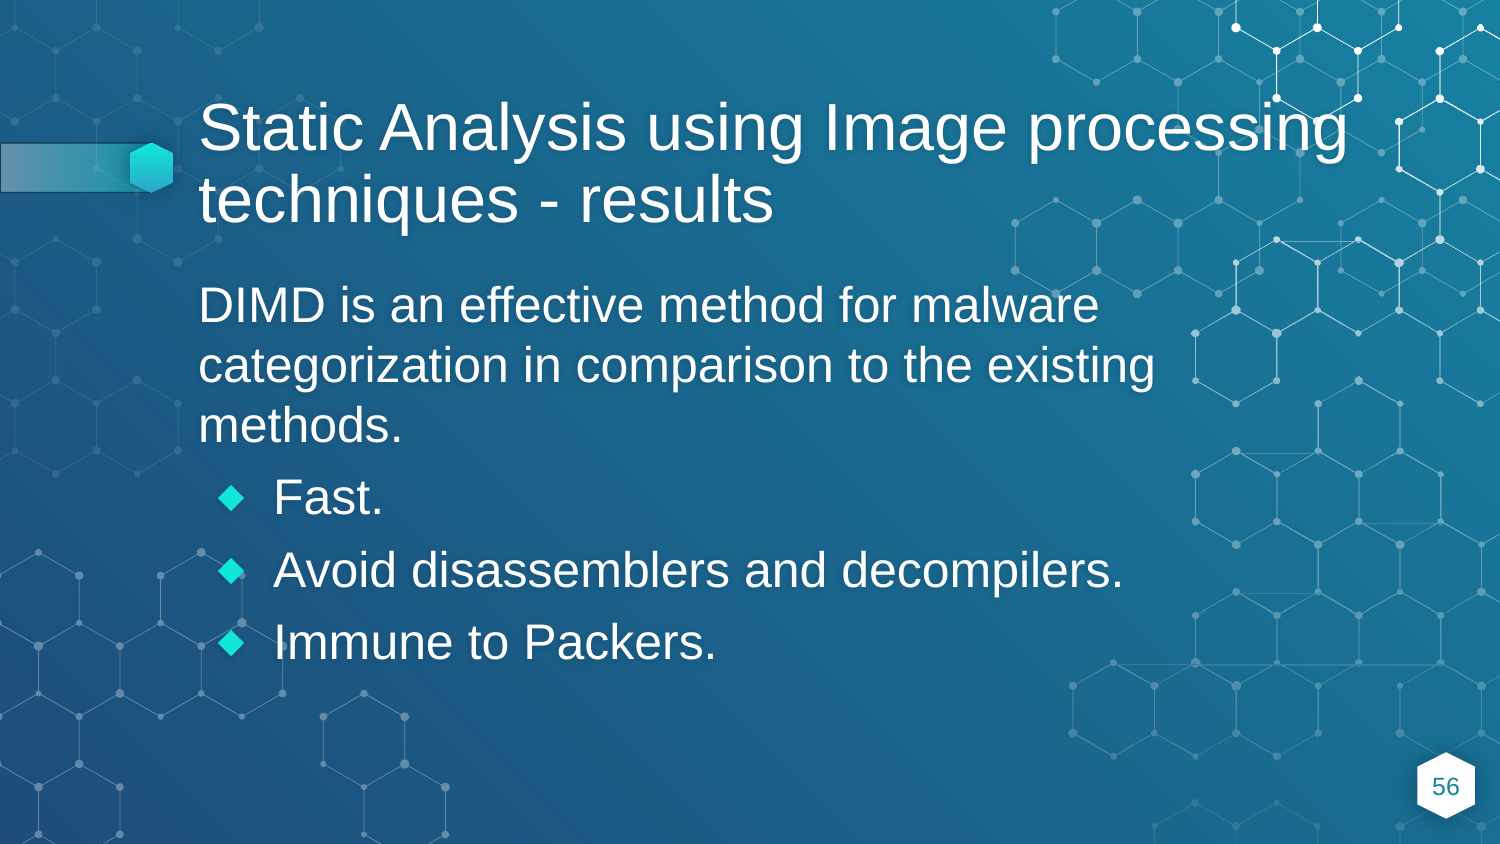

# Static Analysis using Image processing techniques - results

DIMD is an effective method for malware categorization in comparison to the existing methods.
Fast.
Avoid disassemblers and decompilers.
Immune to Packers.
56